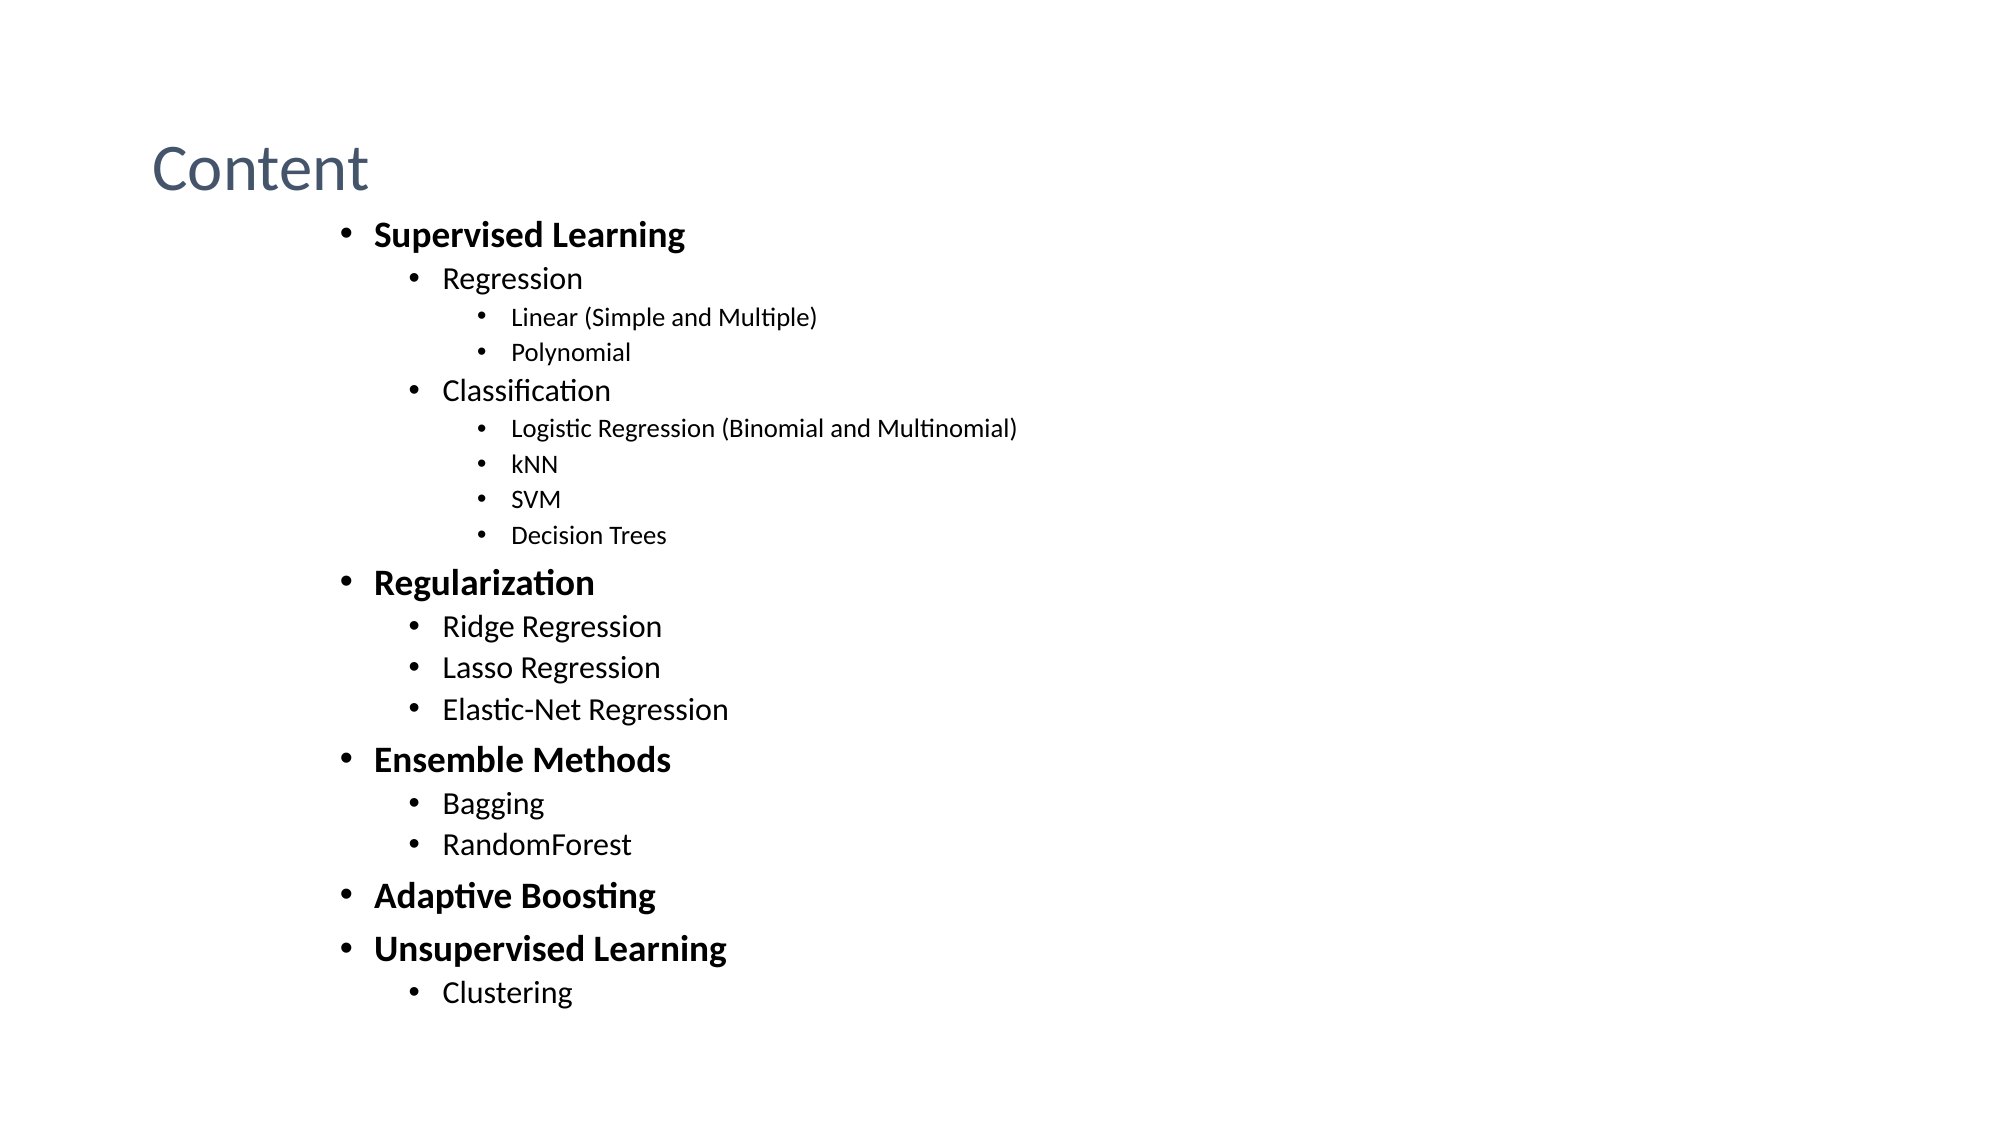

# Content
Supervised Learning
Regression
Linear (Simple and Multiple)
Polynomial
Classification
Logistic Regression (Binomial and Multinomial)
kNN
SVM
Decision Trees
Regularization
Ridge Regression
Lasso Regression
Elastic-Net Regression
Ensemble Methods
Bagging
RandomForest
Adaptive Boosting
Unsupervised Learning
Clustering